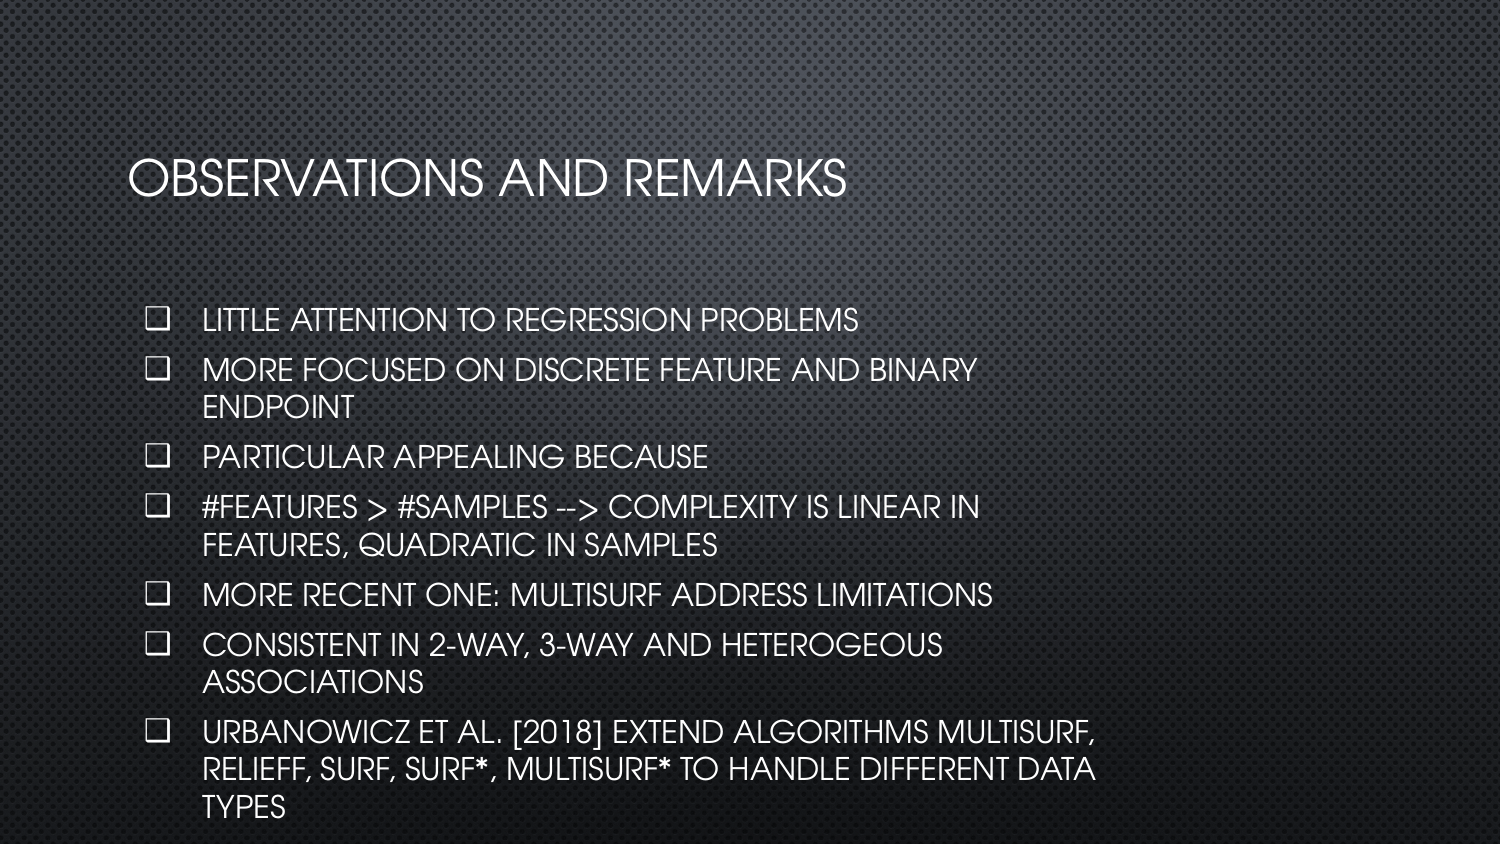

# Observations and remarks

Little attention to regression problems
More focused on discrete feature and binary endpoint
Particular appealing because
#features > #samples --> complexity is linear in features, quadratic in samples
more recent one: MultiSURF address limitations
consistent in 2-way, 3-way and heterogeous associations
Urbanowicz et al. [2018] extend algorithms MultiSURF, ReliefF, SURF, SURF*, MultiSURF* to handle different data types
21